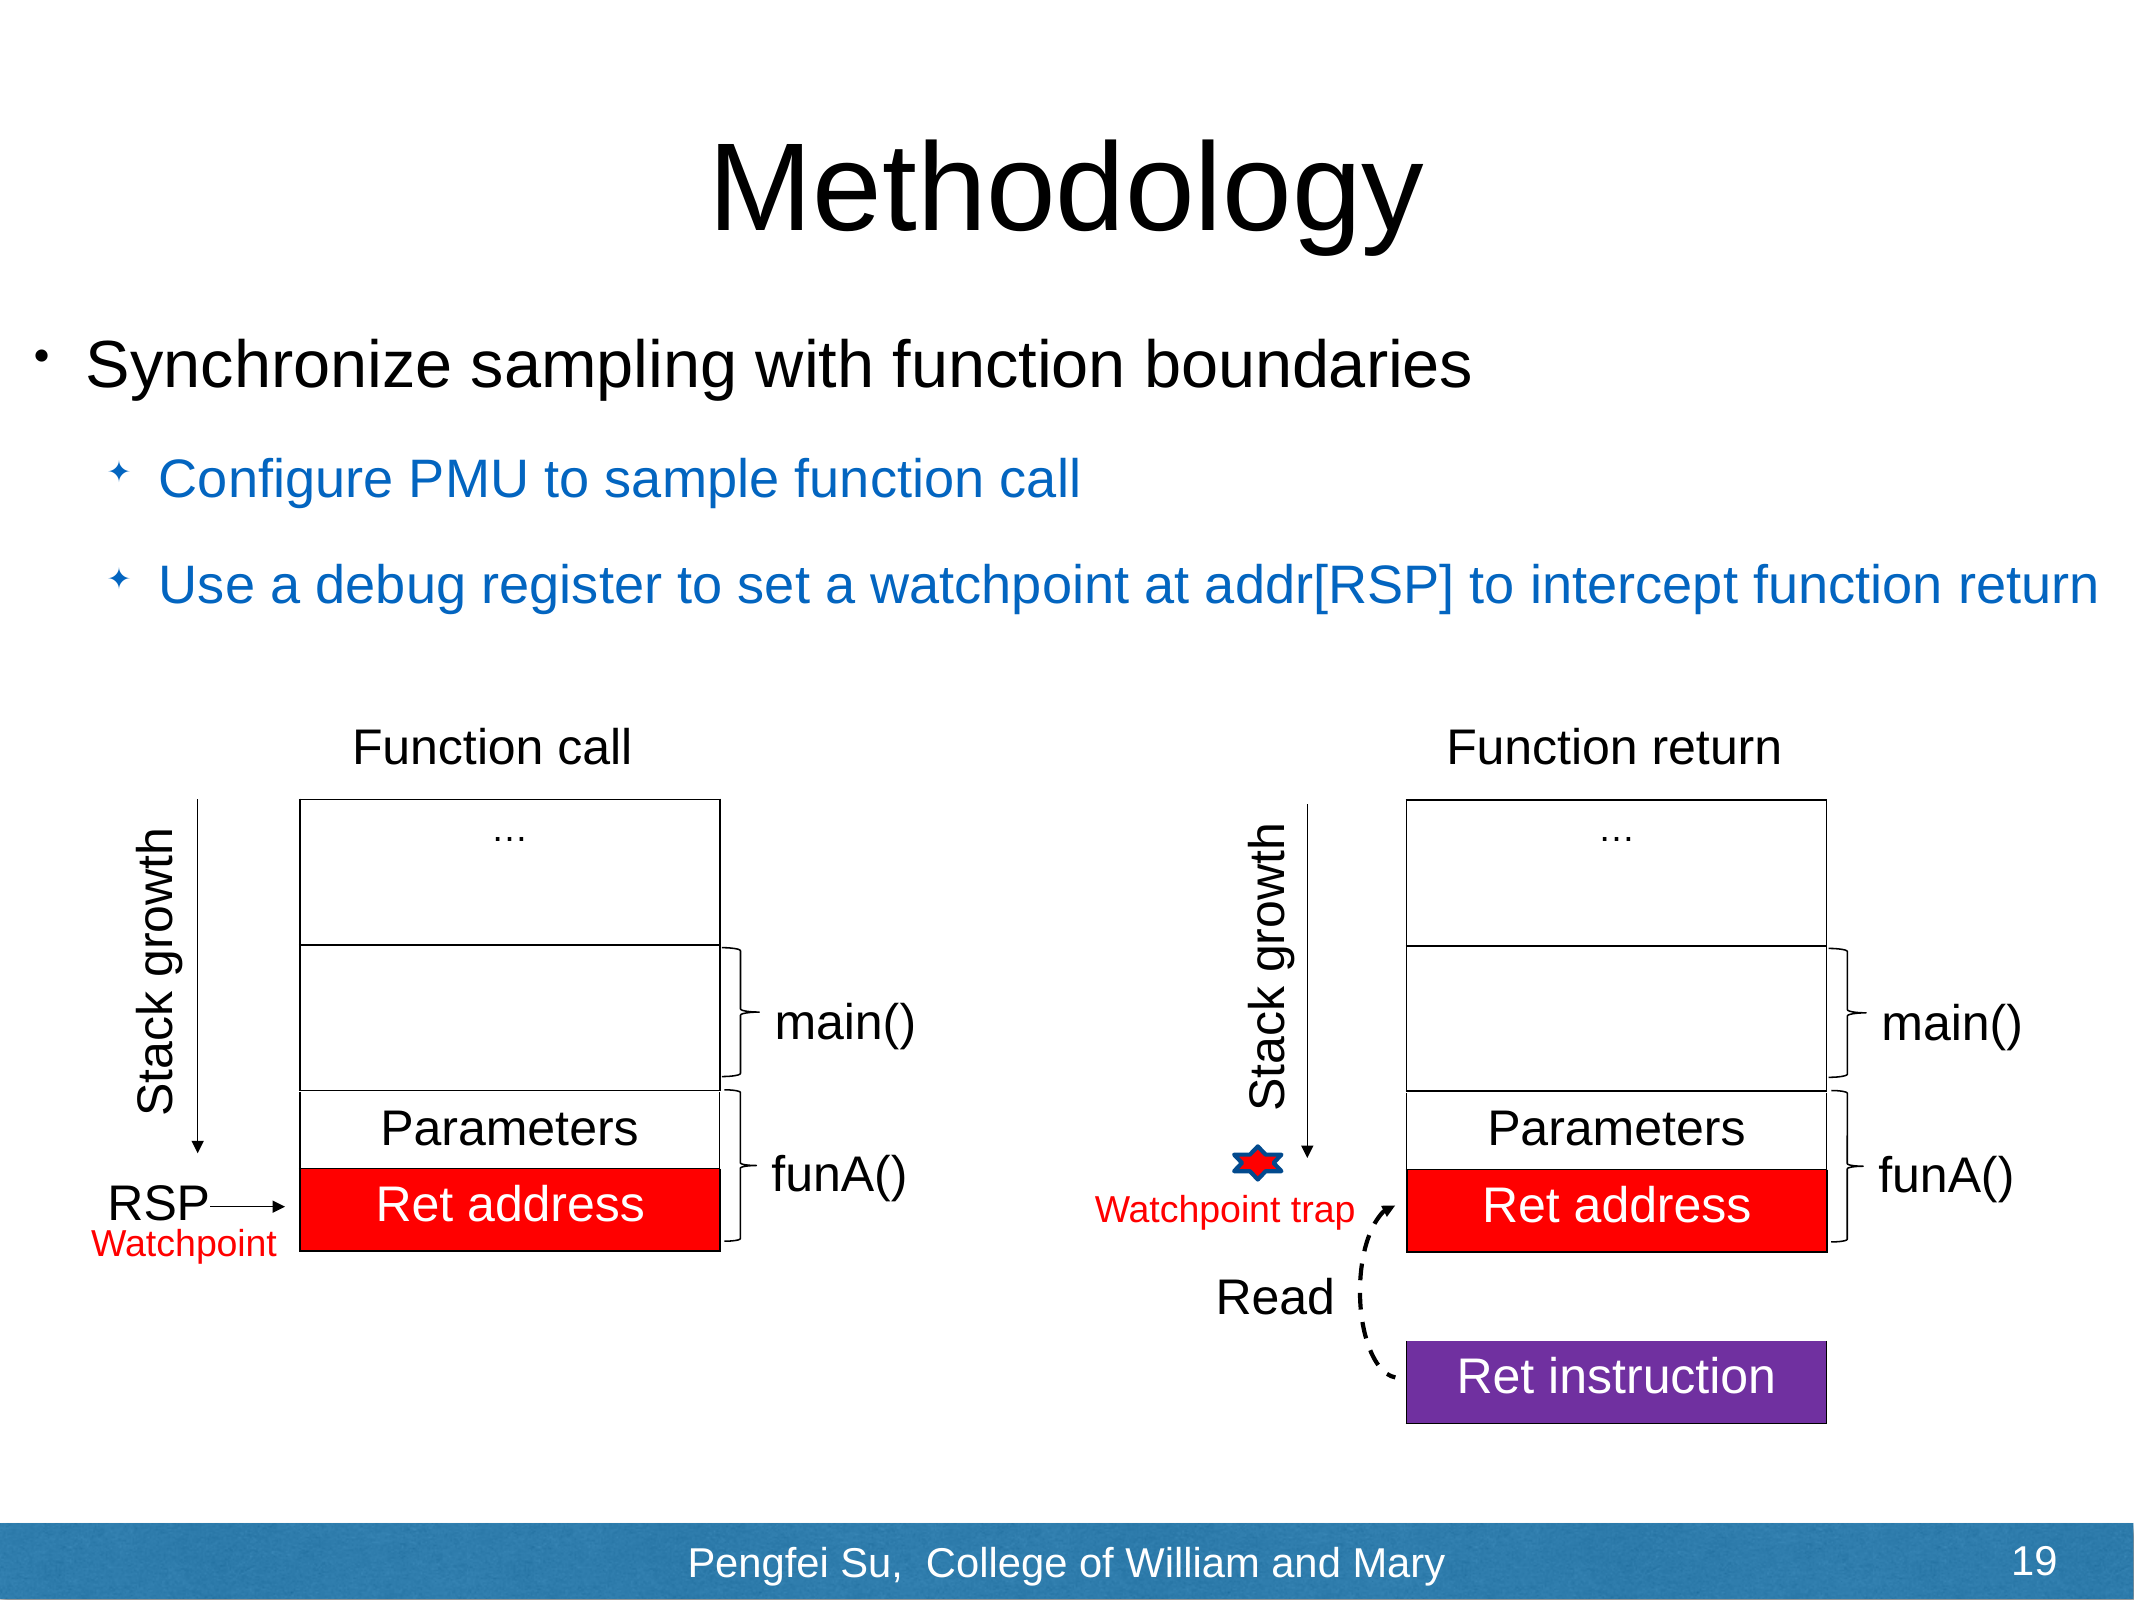

# Methodology
Synchronize sampling with function boundaries
Configure PMU to sample function call
Use a debug register to set a watchpoint at addr[RSP] to intercept function return

Function call
Function return
| … |
| --- |
|  |
| … |
| --- |
|  |
Stack growth
Stack growth

main()
main()

| Parameters |
| --- |
| Parameters |
| --- |
funA()
funA()

RSP
| Ret address |
| --- |
| Ret address |
| --- |
| Ret address |
| --- |
| Ret address |
| --- |
Watchpoint trap

Watchpoint
Read
| Ret instruction |
| --- |
19